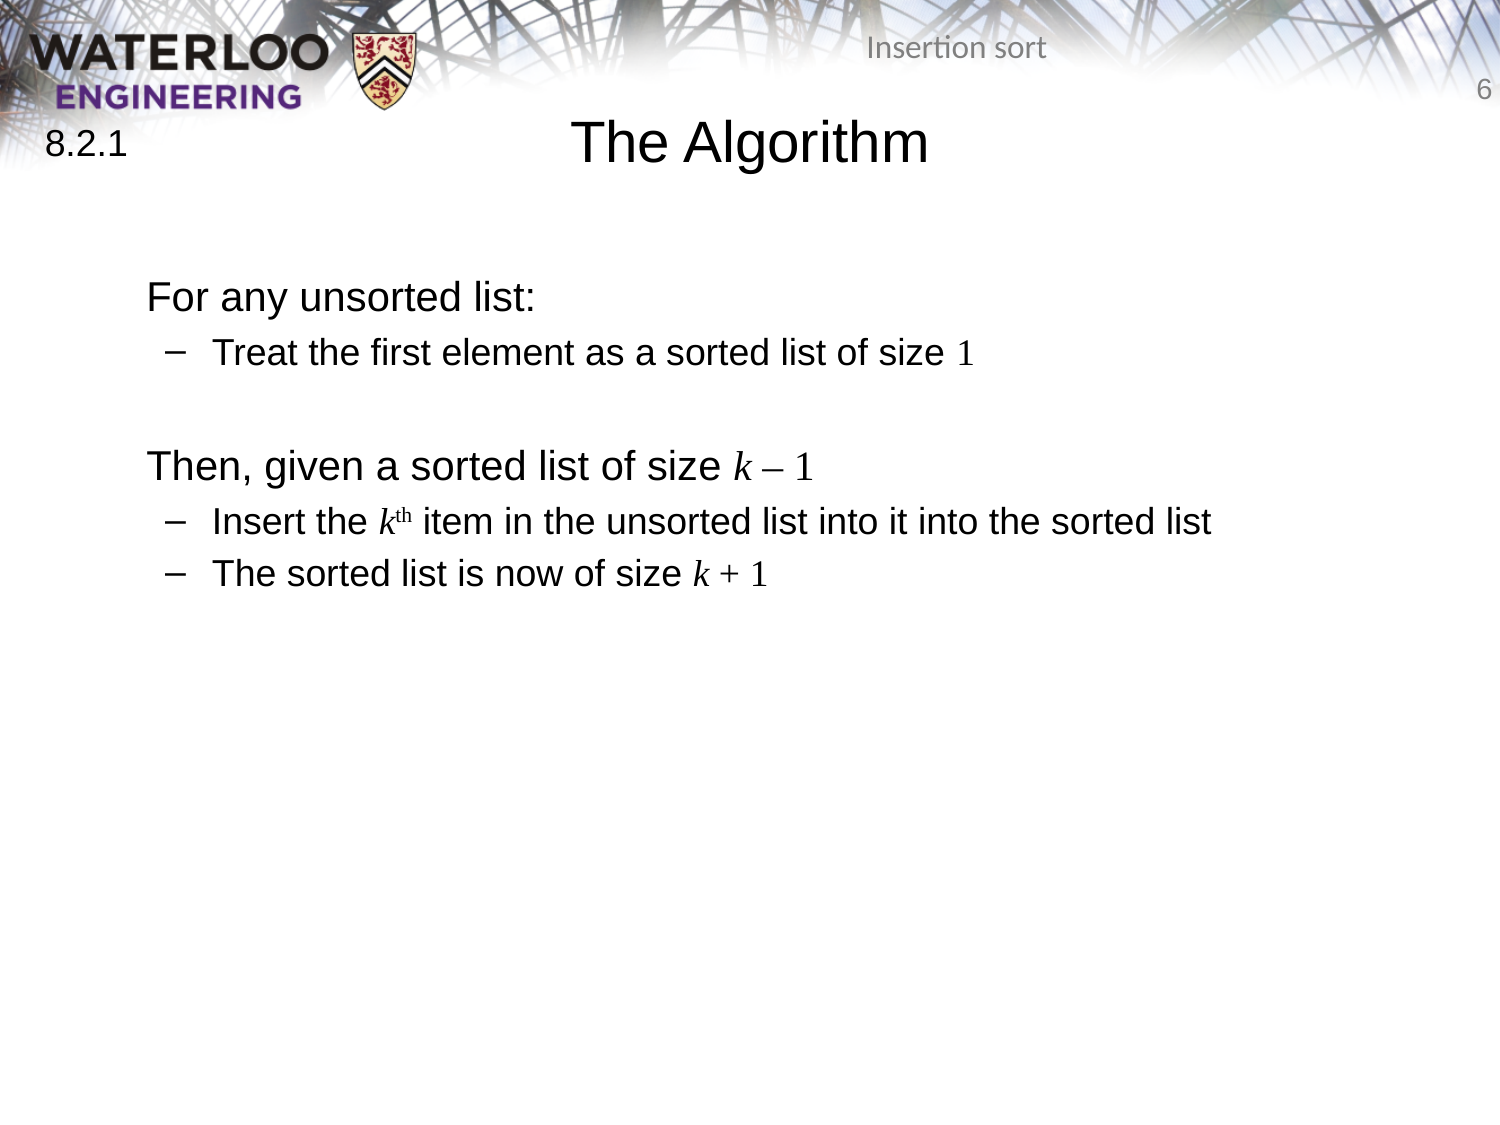

# The Algorithm
8.2.1
	For any unsorted list:
Treat the first element as a sorted list of size 1

	Then, given a sorted list of size k – 1
Insert the kth item in the unsorted list into it into the sorted list
The sorted list is now of size k + 1